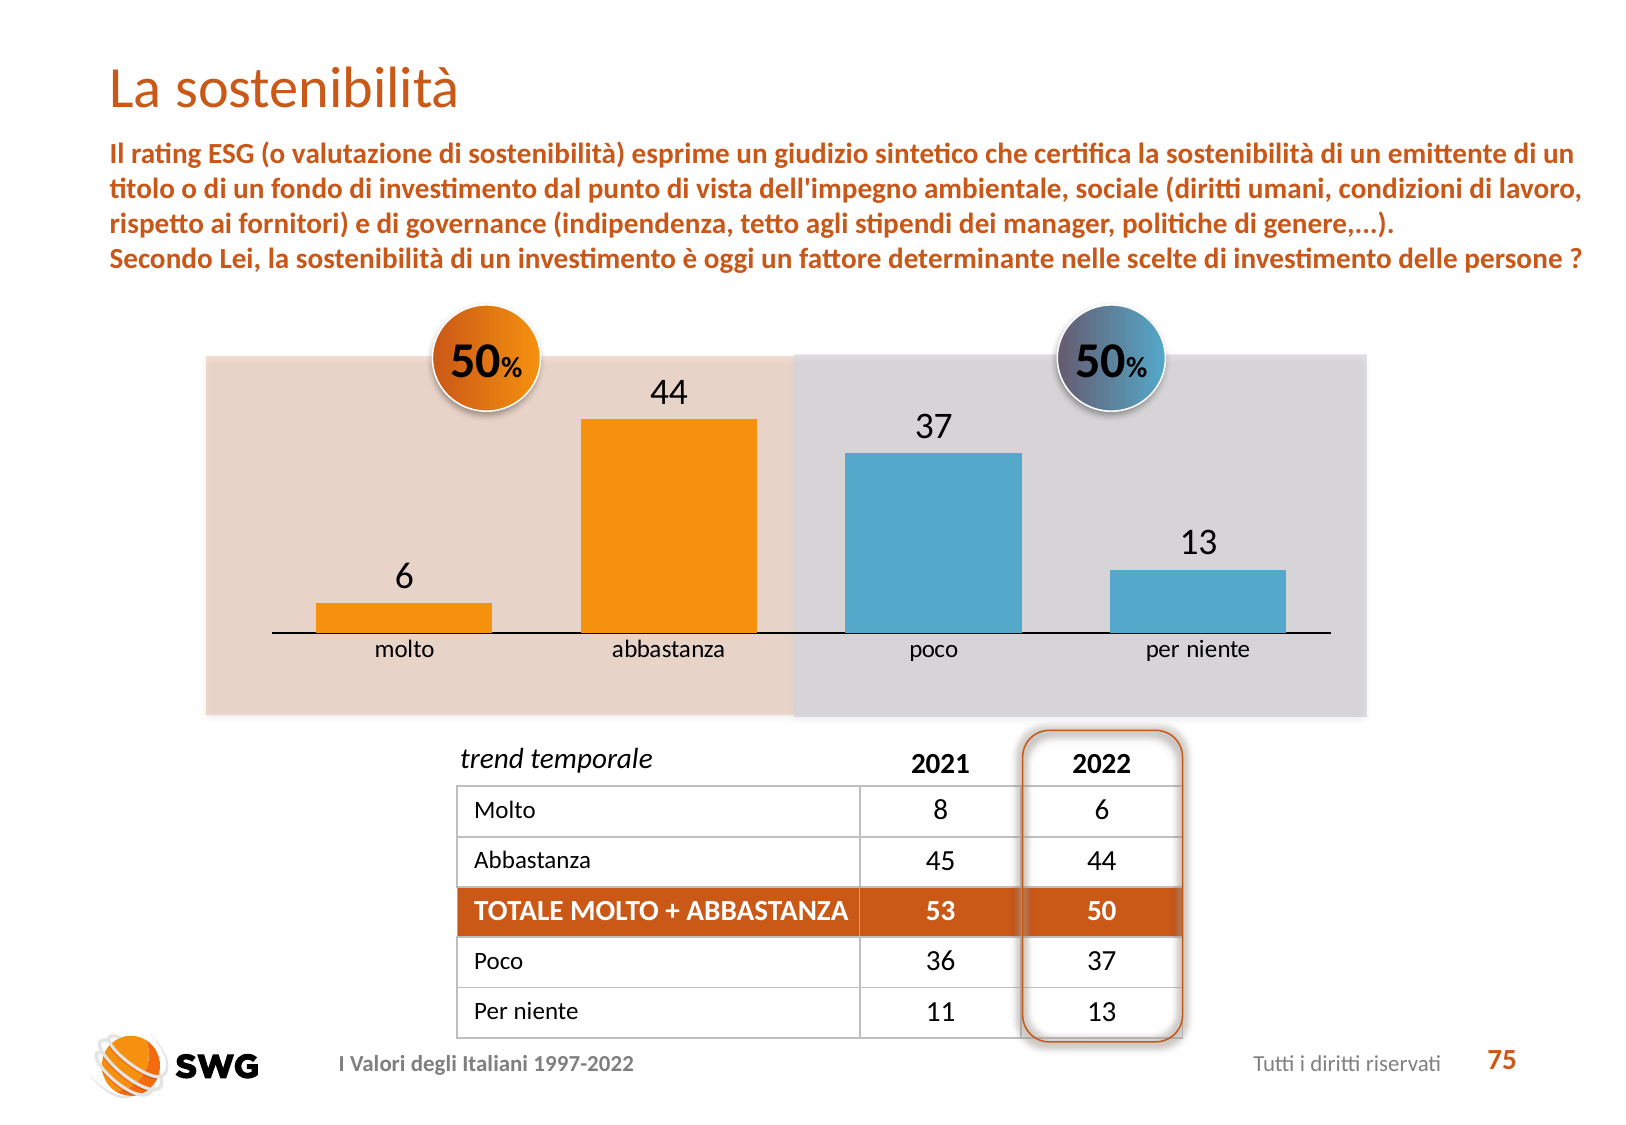

# La sostenibilità
Il rating ESG (o valutazione di sostenibilità) esprime un giudizio sintetico che certifica la sostenibilità di un emittente di un titolo o di un fondo di investimento dal punto di vista dell'impegno ambientale, sociale (diritti umani, condizioni di lavoro, rispetto ai fornitori) e di governance (indipendenza, tetto agli stipendi dei manager, politiche di genere,...).
Secondo Lei, la sostenibilità di un investimento è oggi un fattore determinante nelle scelte di investimento delle persone ?

50%
50%

### Chart

| Category | Serie 1 |
|---|---|
| molto | 6.0 |
| abbastanza | 44.0 |
| poco | 37.0 |
| per niente | 13.0 |
trend temporale

|  | 2021 | 2022 |
| --- | --- | --- |
| Molto | 8 | 6 |
| Abbastanza | 45 | 44 |
| TOTALE MOLTO + ABBASTANZA | 53 | 50 |
| Poco | 36 | 37 |
| Per niente | 11 | 13 |
75